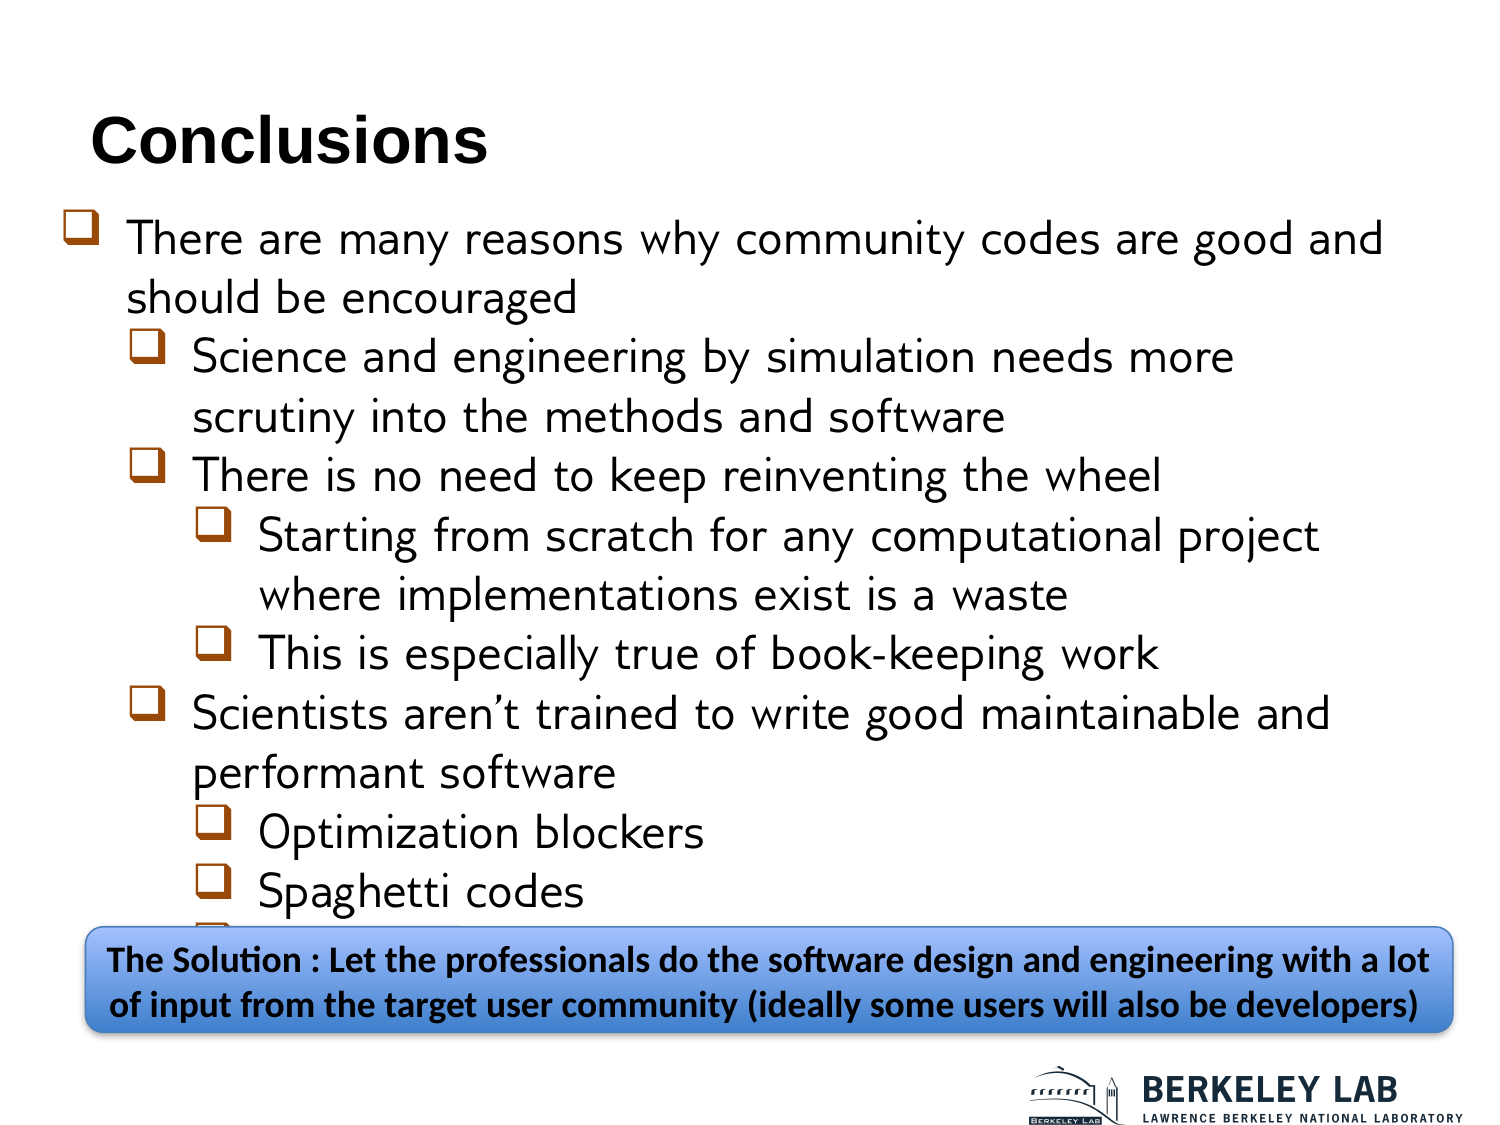

# Conclusions
There are many reasons why community codes are good and should be encouraged
Science and engineering by simulation needs more scrutiny into the methods and software
There is no need to keep reinventing the wheel
Starting from scratch for any computational project where implementations exist is a waste
This is especially true of book-keeping work
Scientists aren’t trained to write good maintainable and performant software
Optimization blockers
Spaghetti codes
No rigorous verification program
The Solution : Let the professionals do the software design and engineering with a lot of input from the target user community (ideally some users will also be developers)